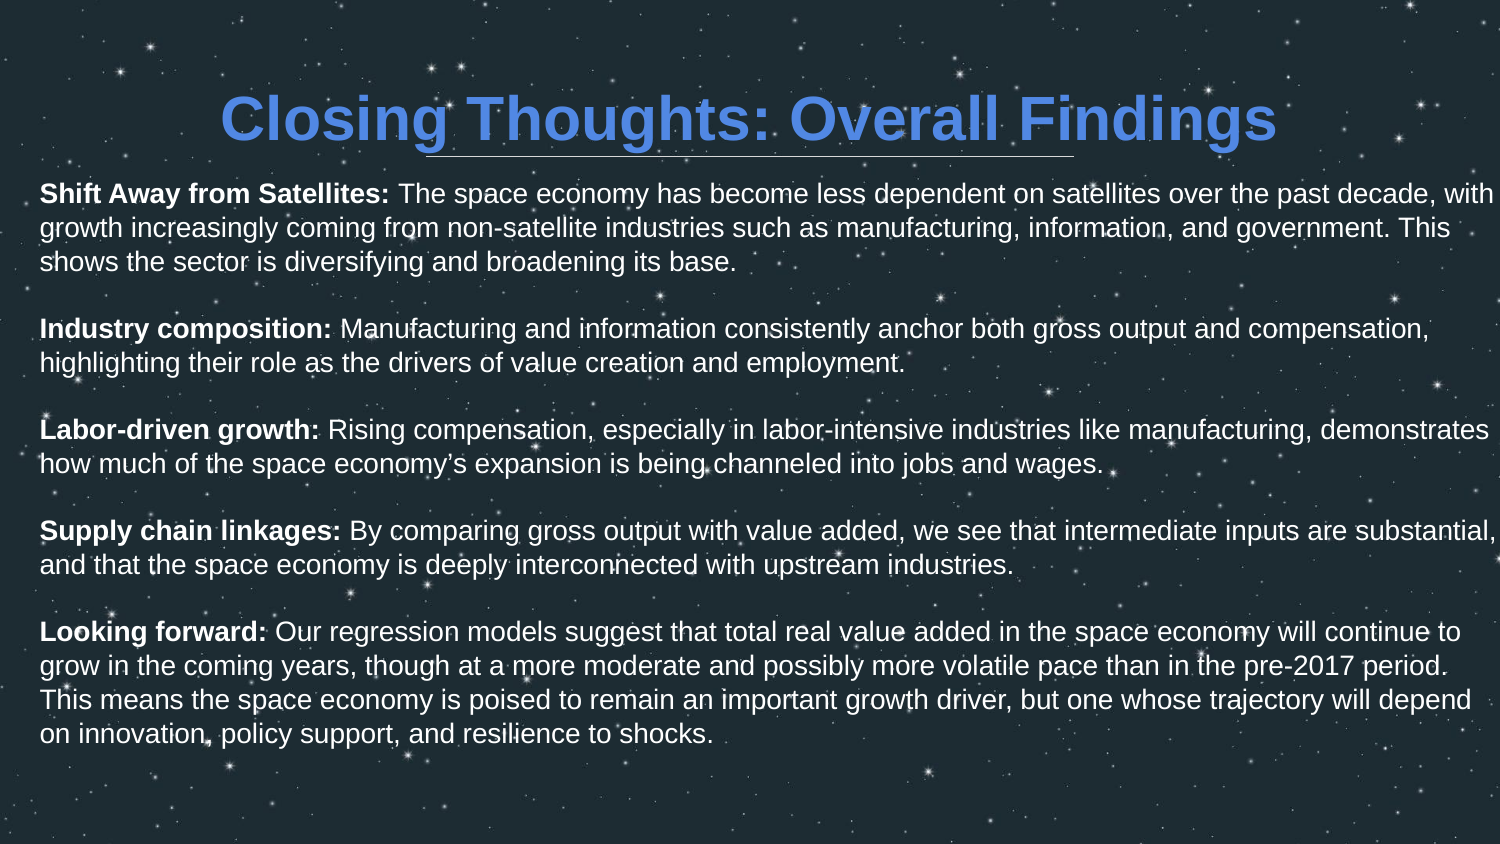

# Closing Thoughts: Overall Findings
Shift Away from Satellites: The space economy has become less dependent on satellites over the past decade, with growth increasingly coming from non-satellite industries such as manufacturing, information, and government. This shows the sector is diversifying and broadening its base.

Industry composition: Manufacturing and information consistently anchor both gross output and compensation, highlighting their role as the drivers of value creation and employment.

Labor-driven growth: Rising compensation, especially in labor-intensive industries like manufacturing, demonstrates how much of the space economy’s expansion is being channeled into jobs and wages.

Supply chain linkages: By comparing gross output with value added, we see that intermediate inputs are substantial, and that the space economy is deeply interconnected with upstream industries.

Looking forward: Our regression models suggest that total real value added in the space economy will continue to grow in the coming years, though at a more moderate and possibly more volatile pace than in the pre-2017 period. This means the space economy is poised to remain an important growth driver, but one whose trajectory will depend on innovation, policy support, and resilience to shocks.